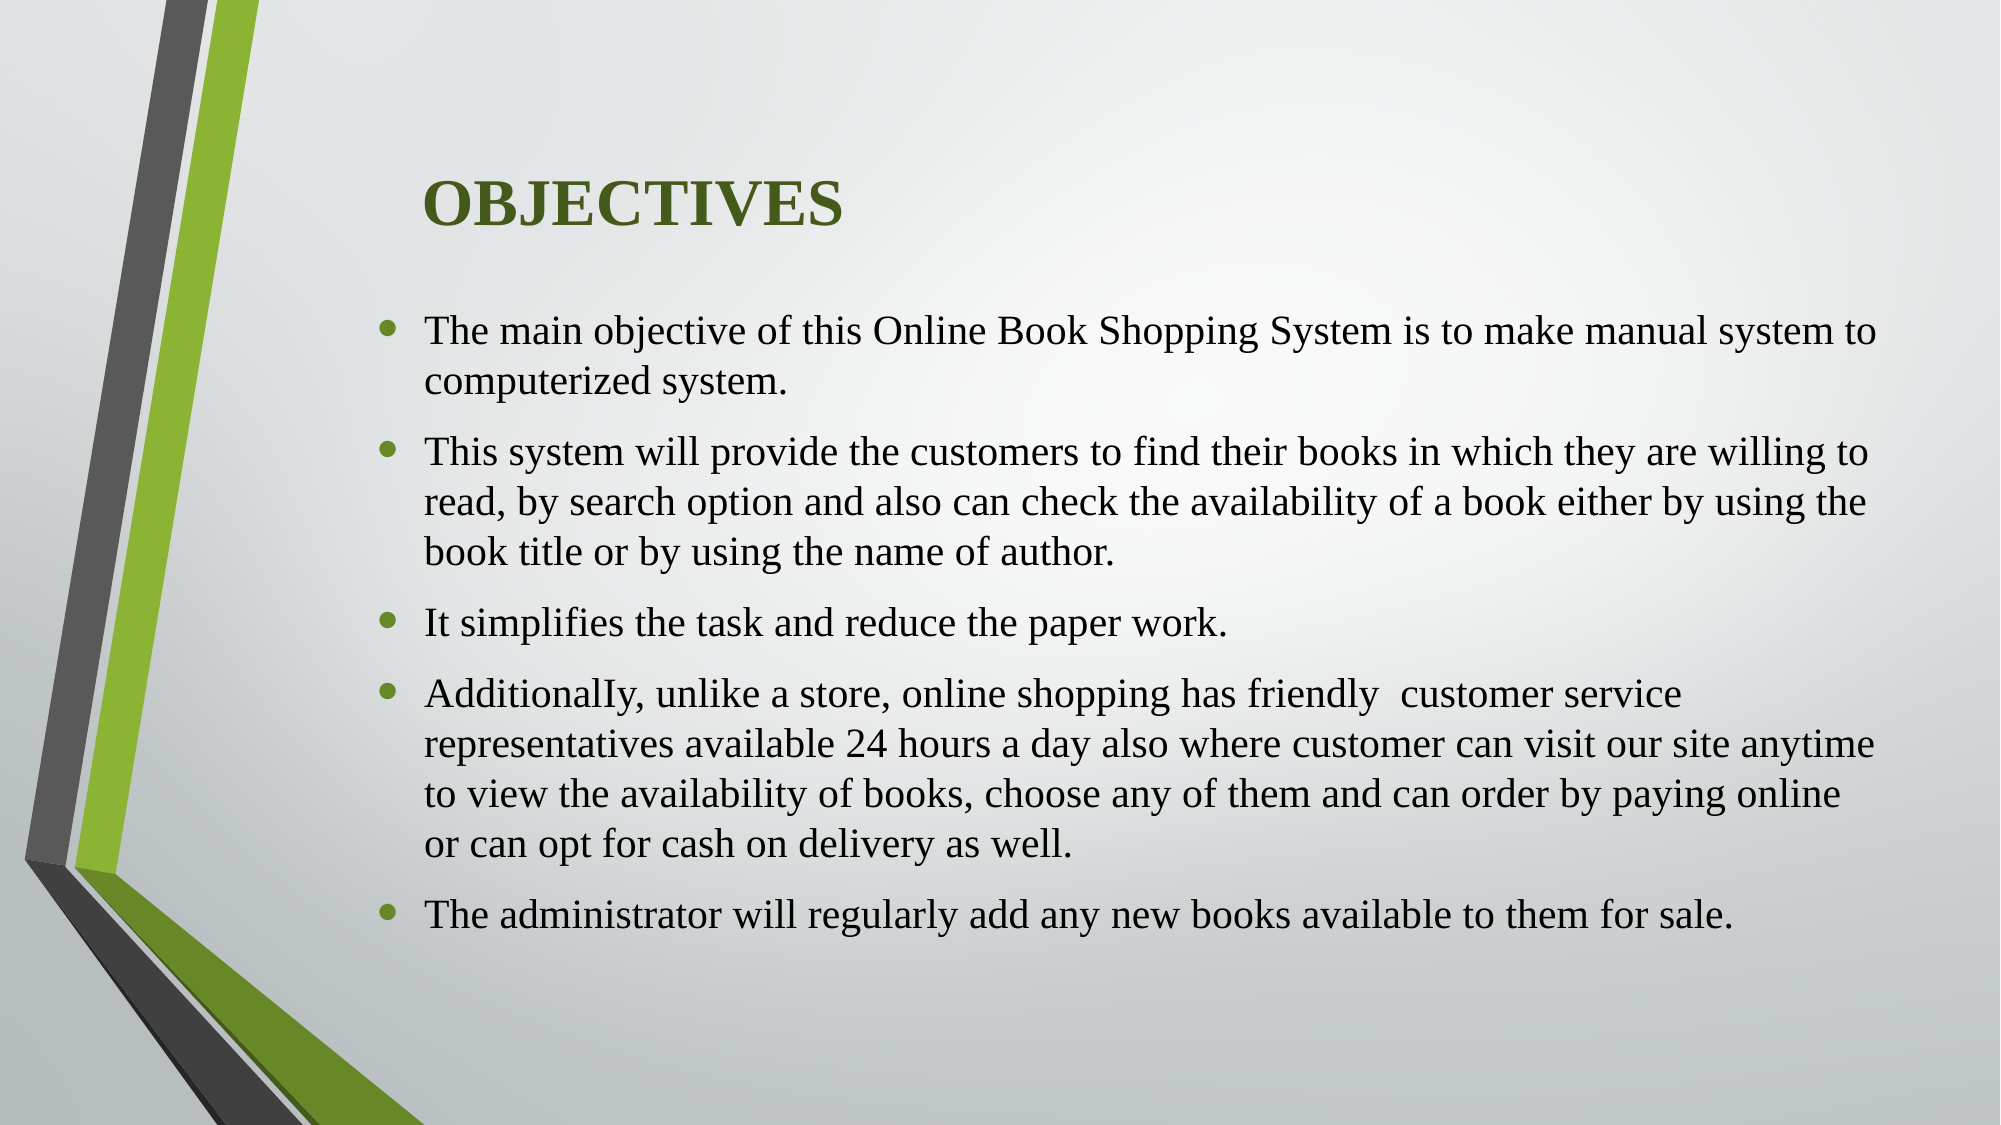

# OBJECTIVES
The main objective of this Online Book Shopping System is to make manual system to computerized system.
This system will provide the customers to find their books in which they are willing to read, by search option and also can check the availability of a book either by using the book title or by using the name of author.
It simplifies the task and reduce the paper work.
AdditionalIy, unlike a store, online shopping has friendly  customer service representatives available 24 hours a day also where customer can visit our site anytime to view the availability of books, choose any of them and can order by paying online or can opt for cash on delivery as well.
The administrator will regularly add any new books available to them for sale.